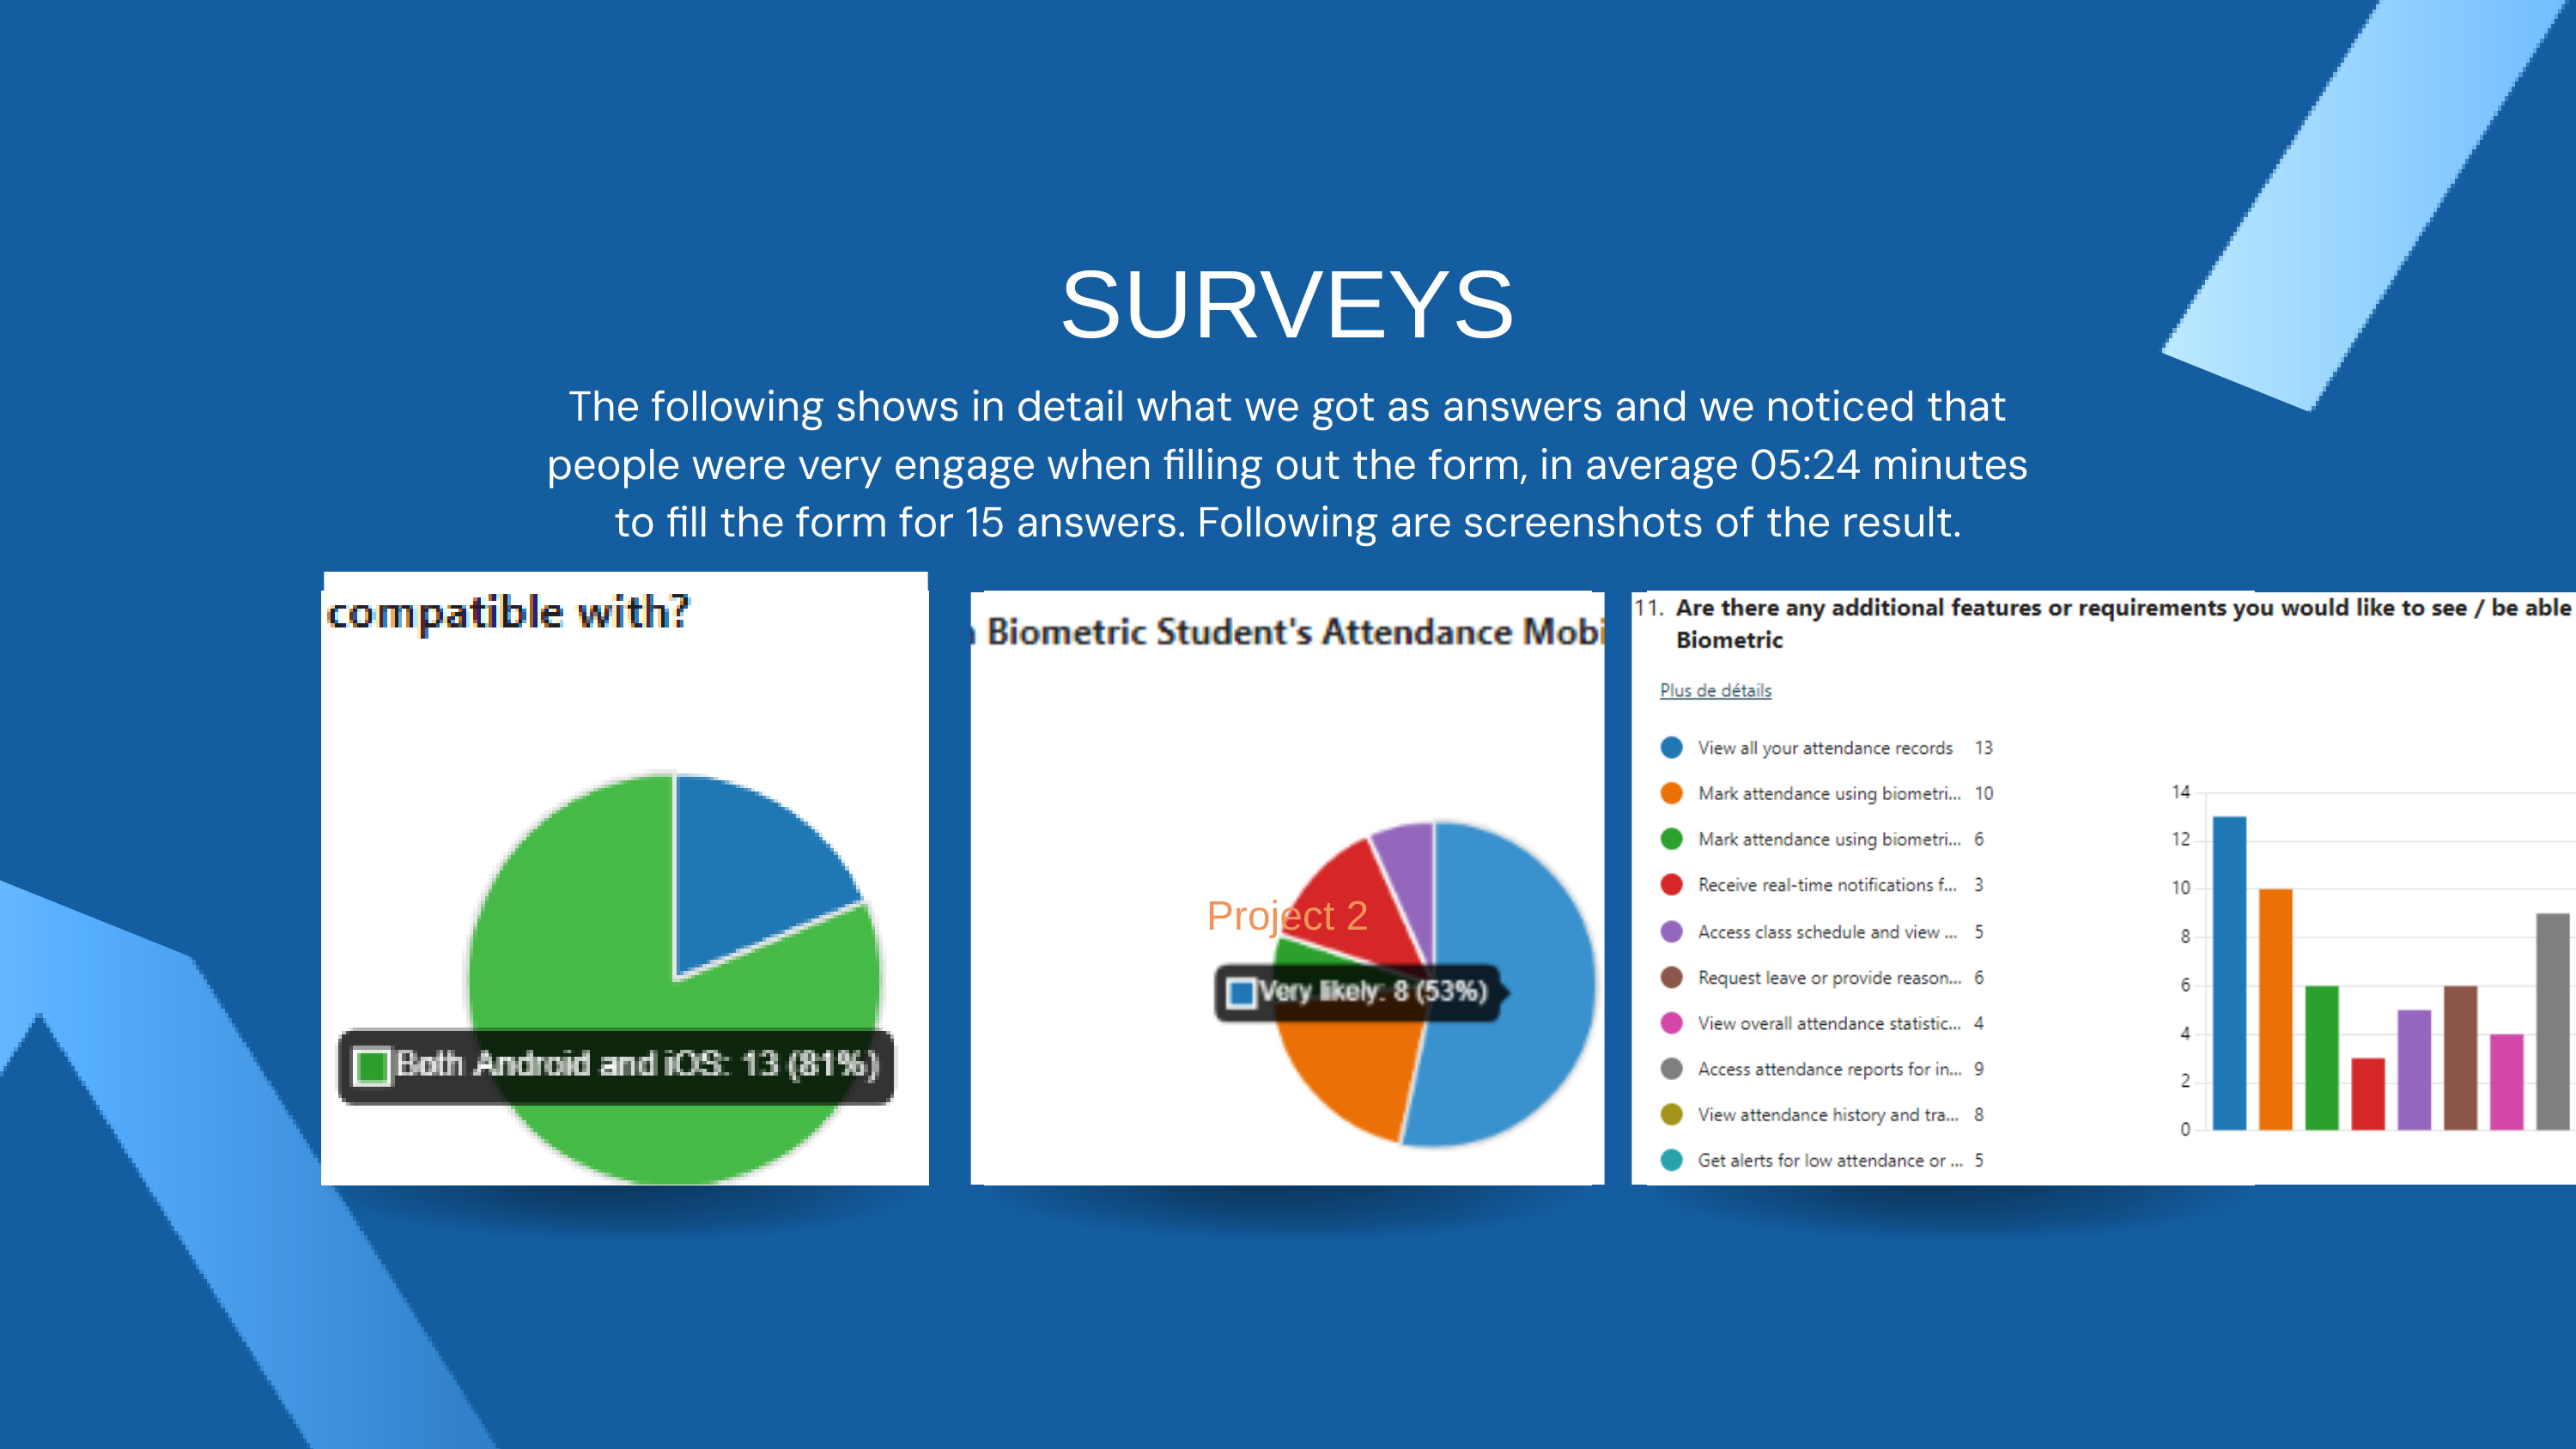

SURVEYS
The following shows in detail what we got as answers and we noticed that people were very engage when filling out the form, in average 05:24 minutes to fill the form for 15 answers. Following are screenshots of the result.

Project 2